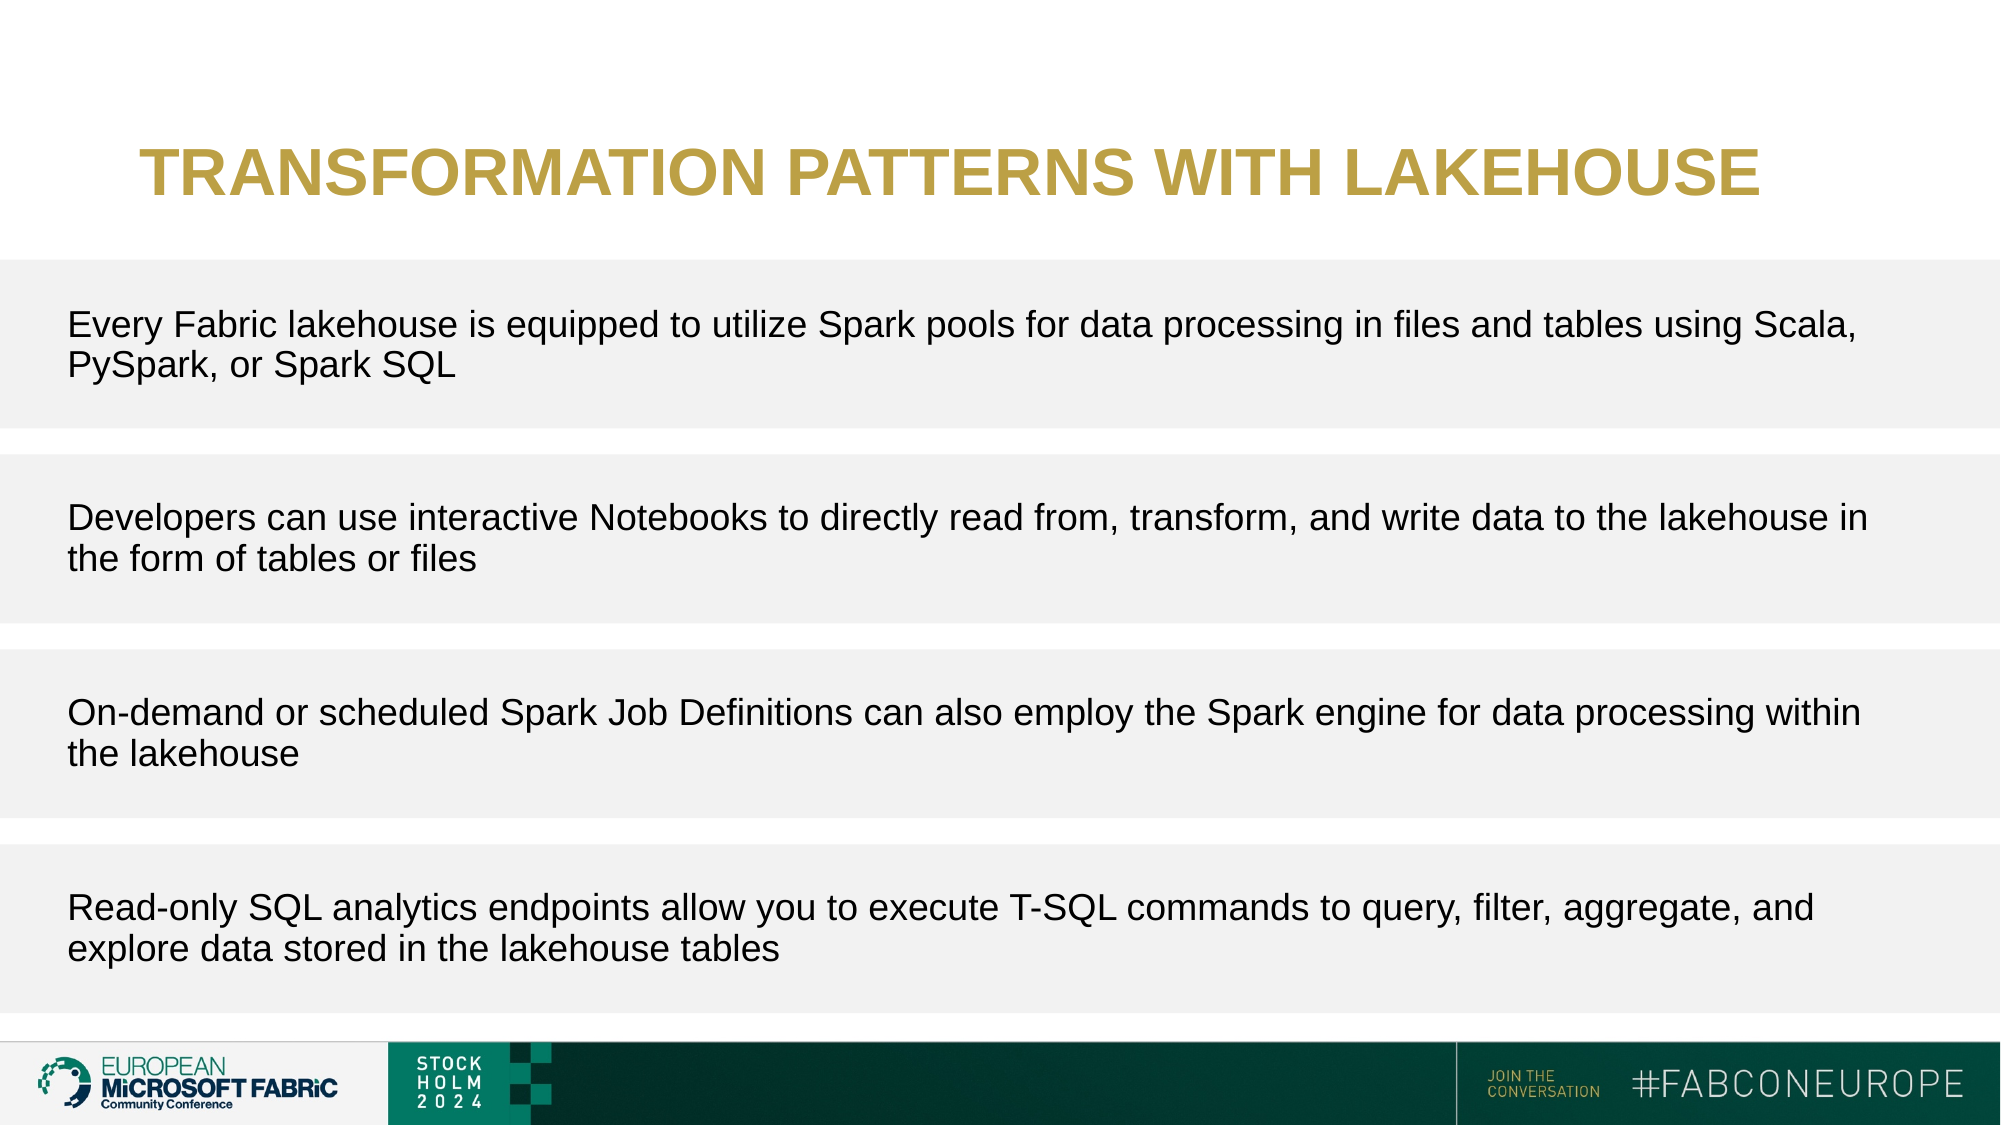

# TRANSFORMATION PATTERNS WITH LAKEHOUSE

Every Fabric lakehouse is equipped to utilize Spark pools for data processing in files and tables using Scala, PySpark, or Spark SQL
Developers can use interactive Notebooks to directly read from, transform, and write data to the lakehouse in the form of tables or files
On-demand or scheduled Spark Job Definitions can also employ the Spark engine for data processing within the lakehouse
Read-only SQL analytics endpoints allow you to execute T-SQL commands to query, filter, aggregate, and explore data stored in the lakehouse tables